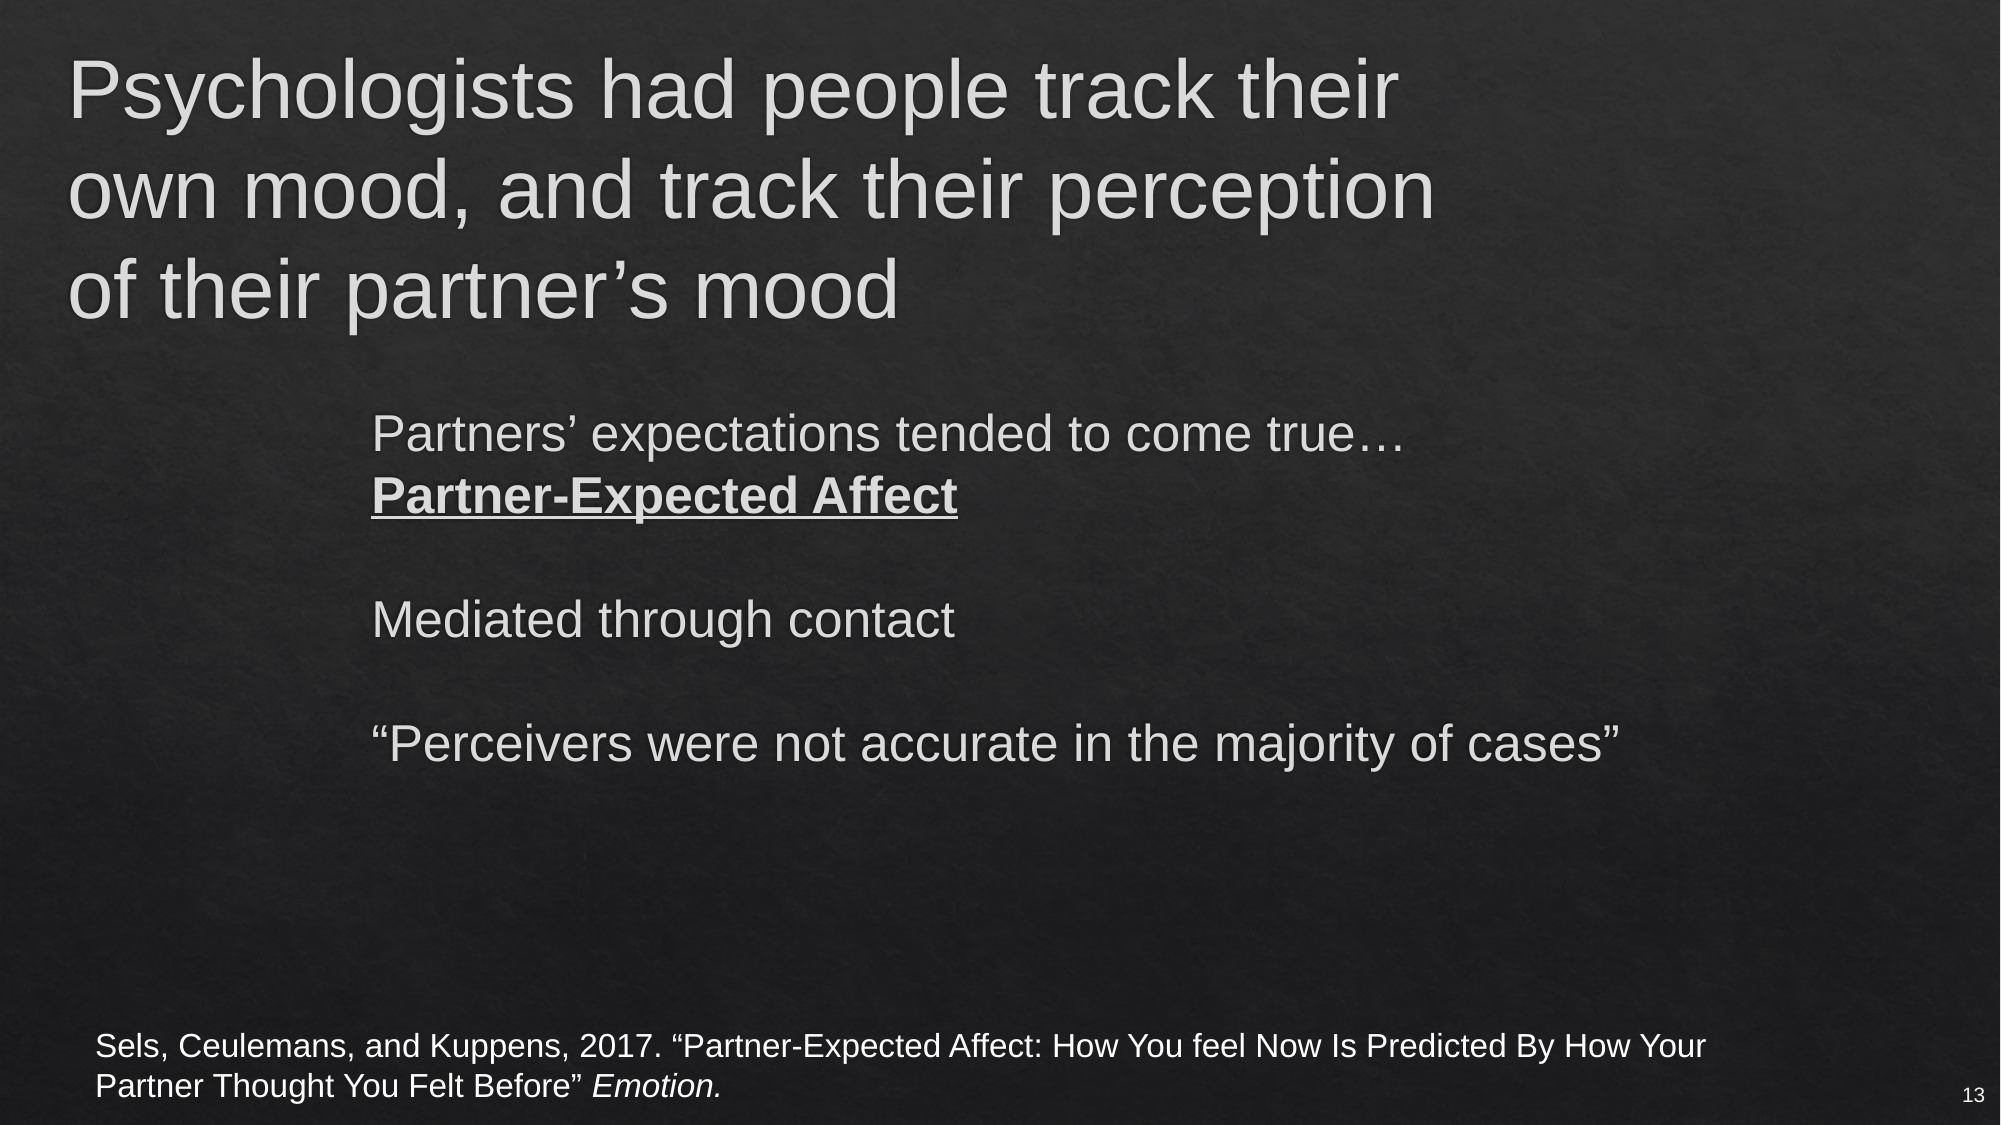

# Psychologists had people track their own mood, and track their perception of their partner’s mood
Partners’ expectations tended to come true…
Partner-Expected Affect

Mediated through contact

“Perceivers were not accurate in the majority of cases”
Sels, Ceulemans, and Kuppens, 2017. “Partner-Expected Affect: How You feel Now Is Predicted By How Your Partner Thought You Felt Before” Emotion.
13